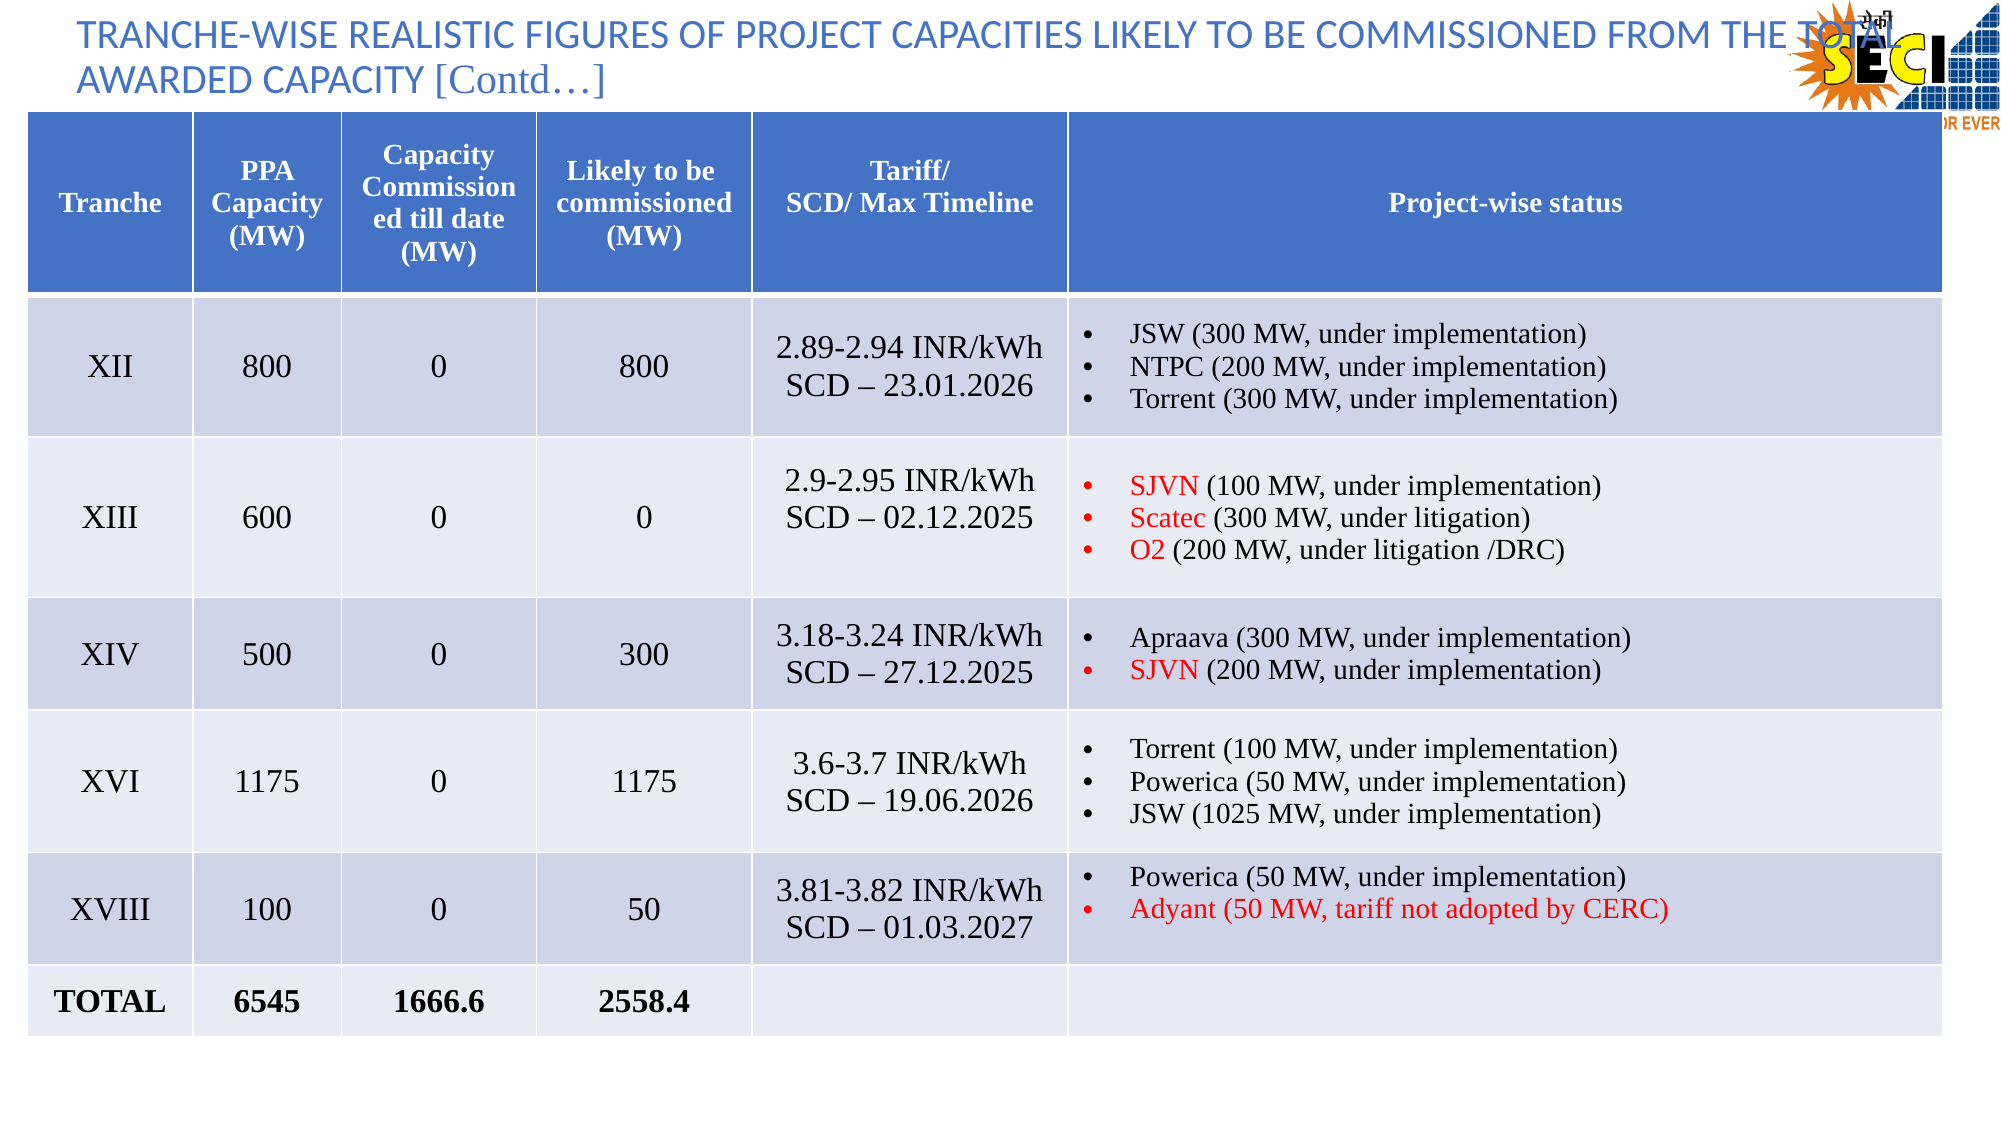

TRANCHE-WISE REALISTIC FIGURES OF PROJECT CAPACITIES LIKELY TO BE COMMISSIONED FROM THE TOTAL AWARDED CAPACITY [Contd…]
| Tranche | PPA Capacity (MW) | Capacity Commissioned till date (MW) | Likely to be commissioned (MW) | Tariff/ SCD/ Max Timeline | Project-wise status |
| --- | --- | --- | --- | --- | --- |
| XII | 800 | 0 | 800 | 2.89-2.94 INR/kWh SCD – 23.01.2026 | JSW (300 MW, under implementation) NTPC (200 MW, under implementation) Torrent (300 MW, under implementation) |
| XIII | 600 | 0 | 0 | 2.9-2.95 INR/kWh SCD – 02.12.2025 | SJVN (100 MW, under implementation) Scatec (300 MW, under litigation) O2 (200 MW, under litigation /DRC) |
| XIV | 500 | 0 | 300 | 3.18-3.24 INR/kWh SCD – 27.12.2025 | Apraava (300 MW, under implementation) SJVN (200 MW, under implementation) |
| XVI | 1175 | 0 | 1175 | 3.6-3.7 INR/kWh SCD – 19.06.2026 | Torrent (100 MW, under implementation) Powerica (50 MW, under implementation) JSW (1025 MW, under implementation) |
| XVIII | 100 | 0 | 50 | 3.81-3.82 INR/kWh SCD – 01.03.2027 | Powerica (50 MW, under implementation) Adyant (50 MW, tariff not adopted by CERC) |
| TOTAL | 6545 | 1666.6 | 2558.4 |  |  |